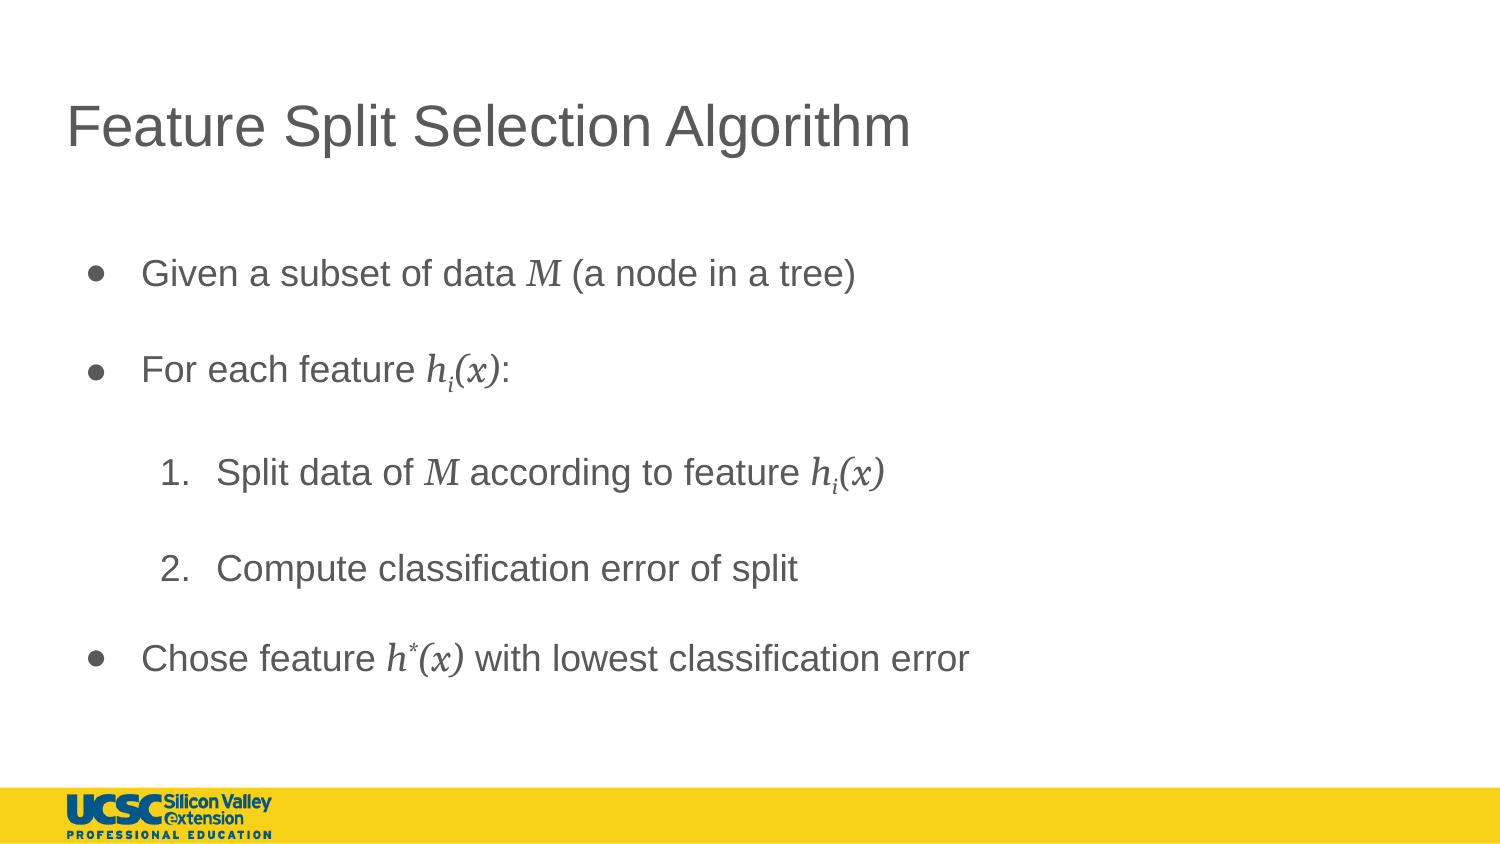

# Feature Split Selection Algorithm
Given a subset of data M (a node in a tree)
For each feature hi(x):
Split data of M according to feature hi(x)
Compute classification error of split
Chose feature h*(x) with lowest classification error